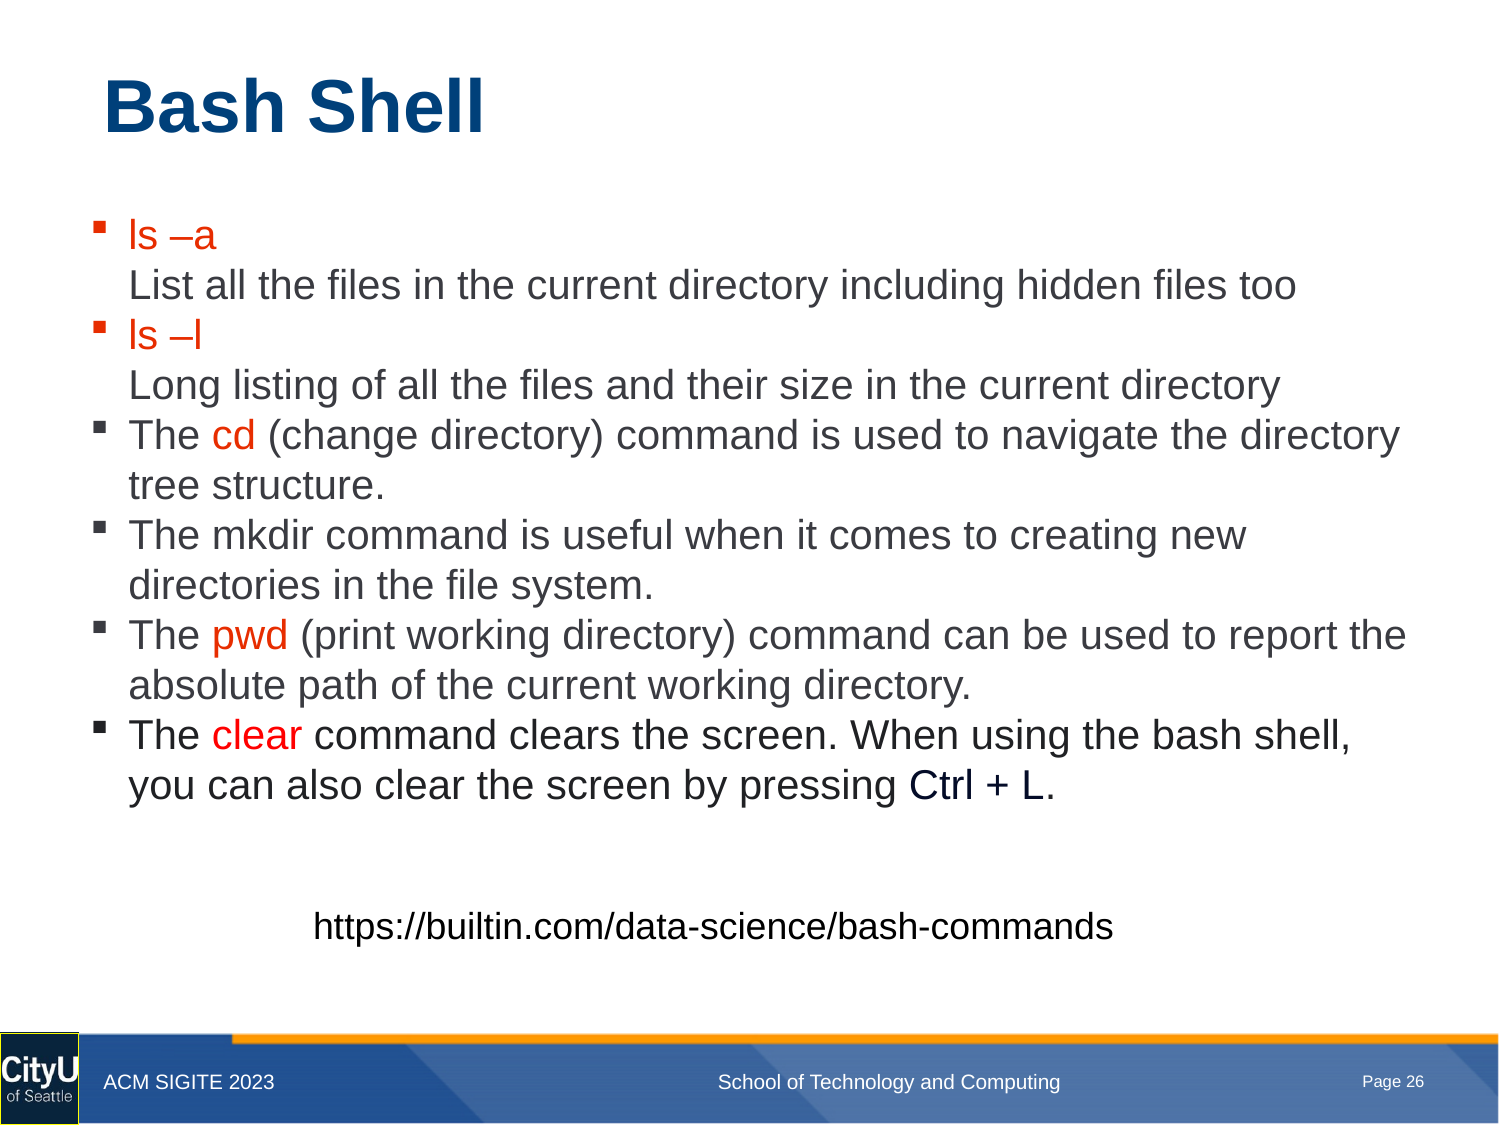

# Bash Shell
ls –a
List all the files in the current directory including hidden files too
ls –l
Long listing of all the files and their size in the current directory
The cd (change directory) command is used to navigate the directory tree structure.
The mkdir command is useful when it comes to creating new directories in the file system.
The pwd (print working directory) command can be used to report the absolute path of the current working directory.
The clear command clears the screen. When using the bash shell, you can also clear the screen by pressing Ctrl + L.

https://builtin.com/data-science/bash-commands